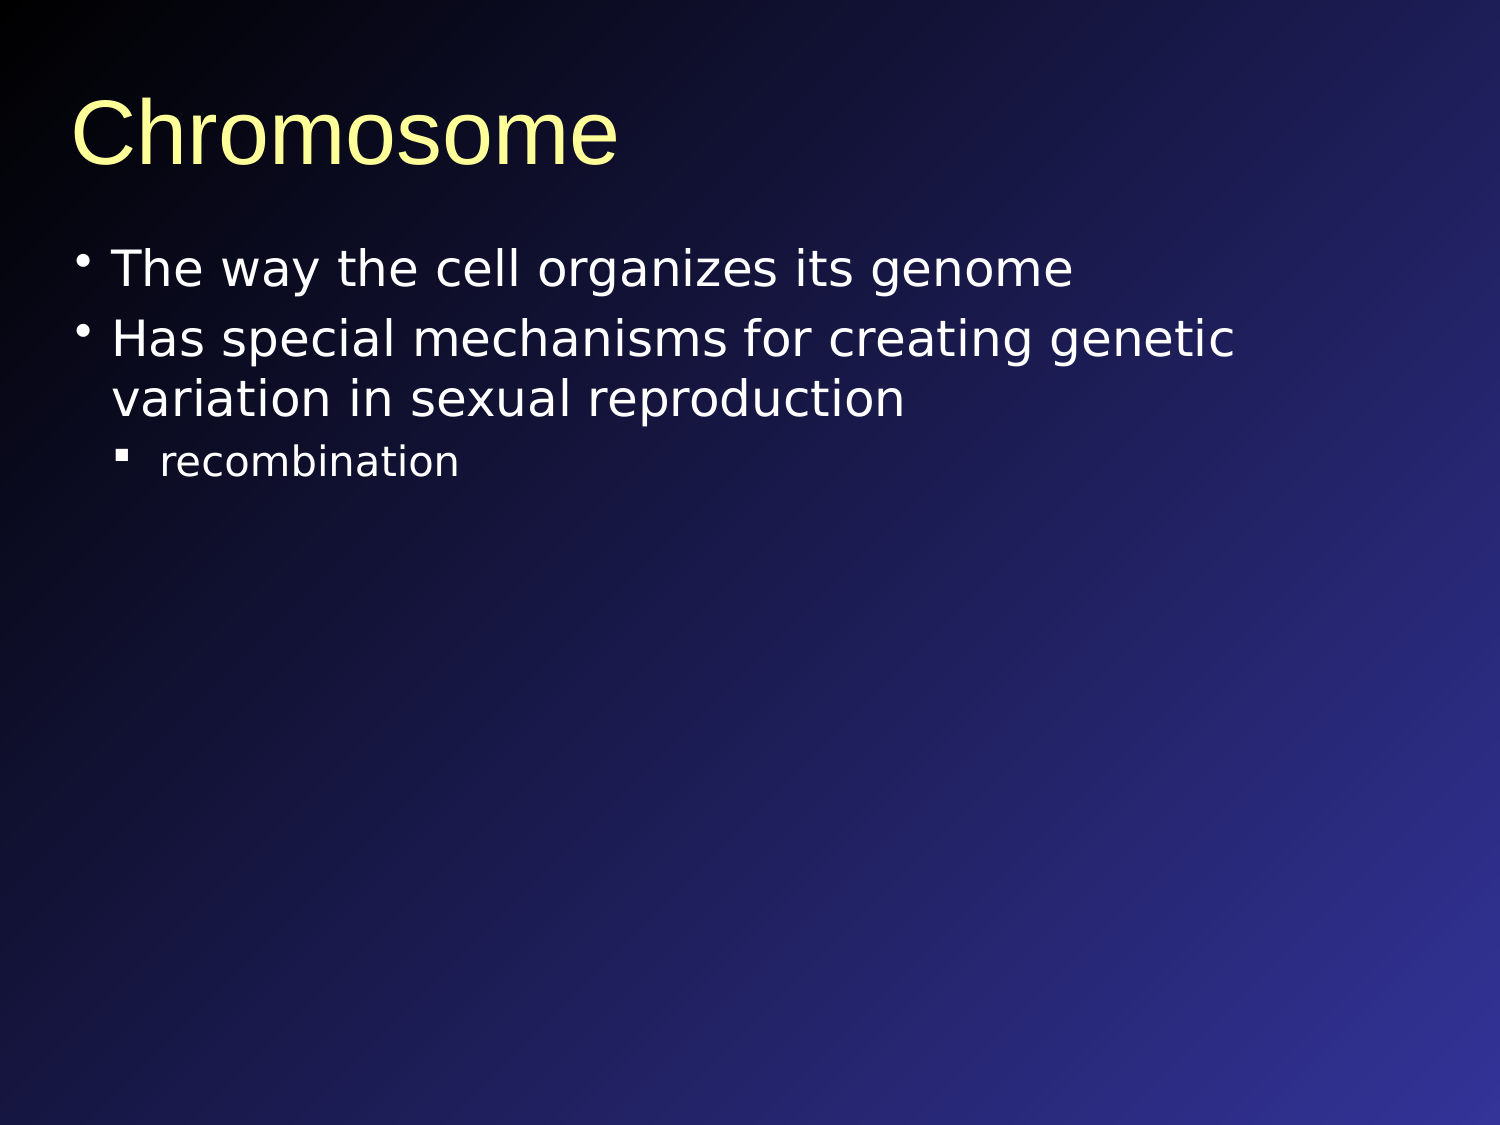

# Chromosome
The way the cell organizes its genome
Has special mechanisms for creating genetic variation in sexual reproduction
recombination